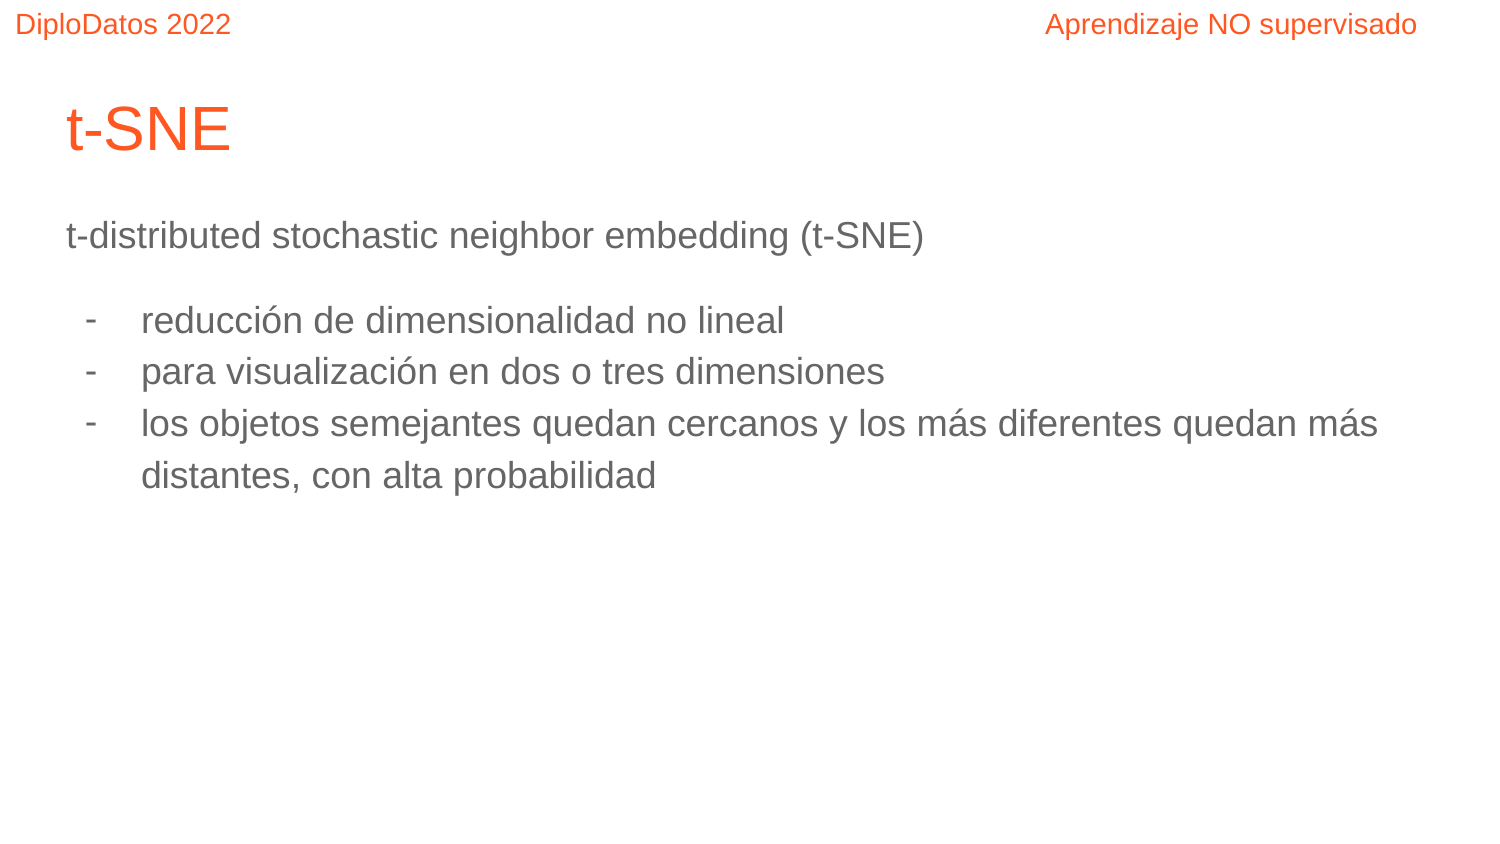

# t-SNE
t-distributed stochastic neighbor embedding (t-SNE)
reducción de dimensionalidad no lineal
para visualización en dos o tres dimensiones
los objetos semejantes quedan cercanos y los más diferentes quedan más distantes, con alta probabilidad